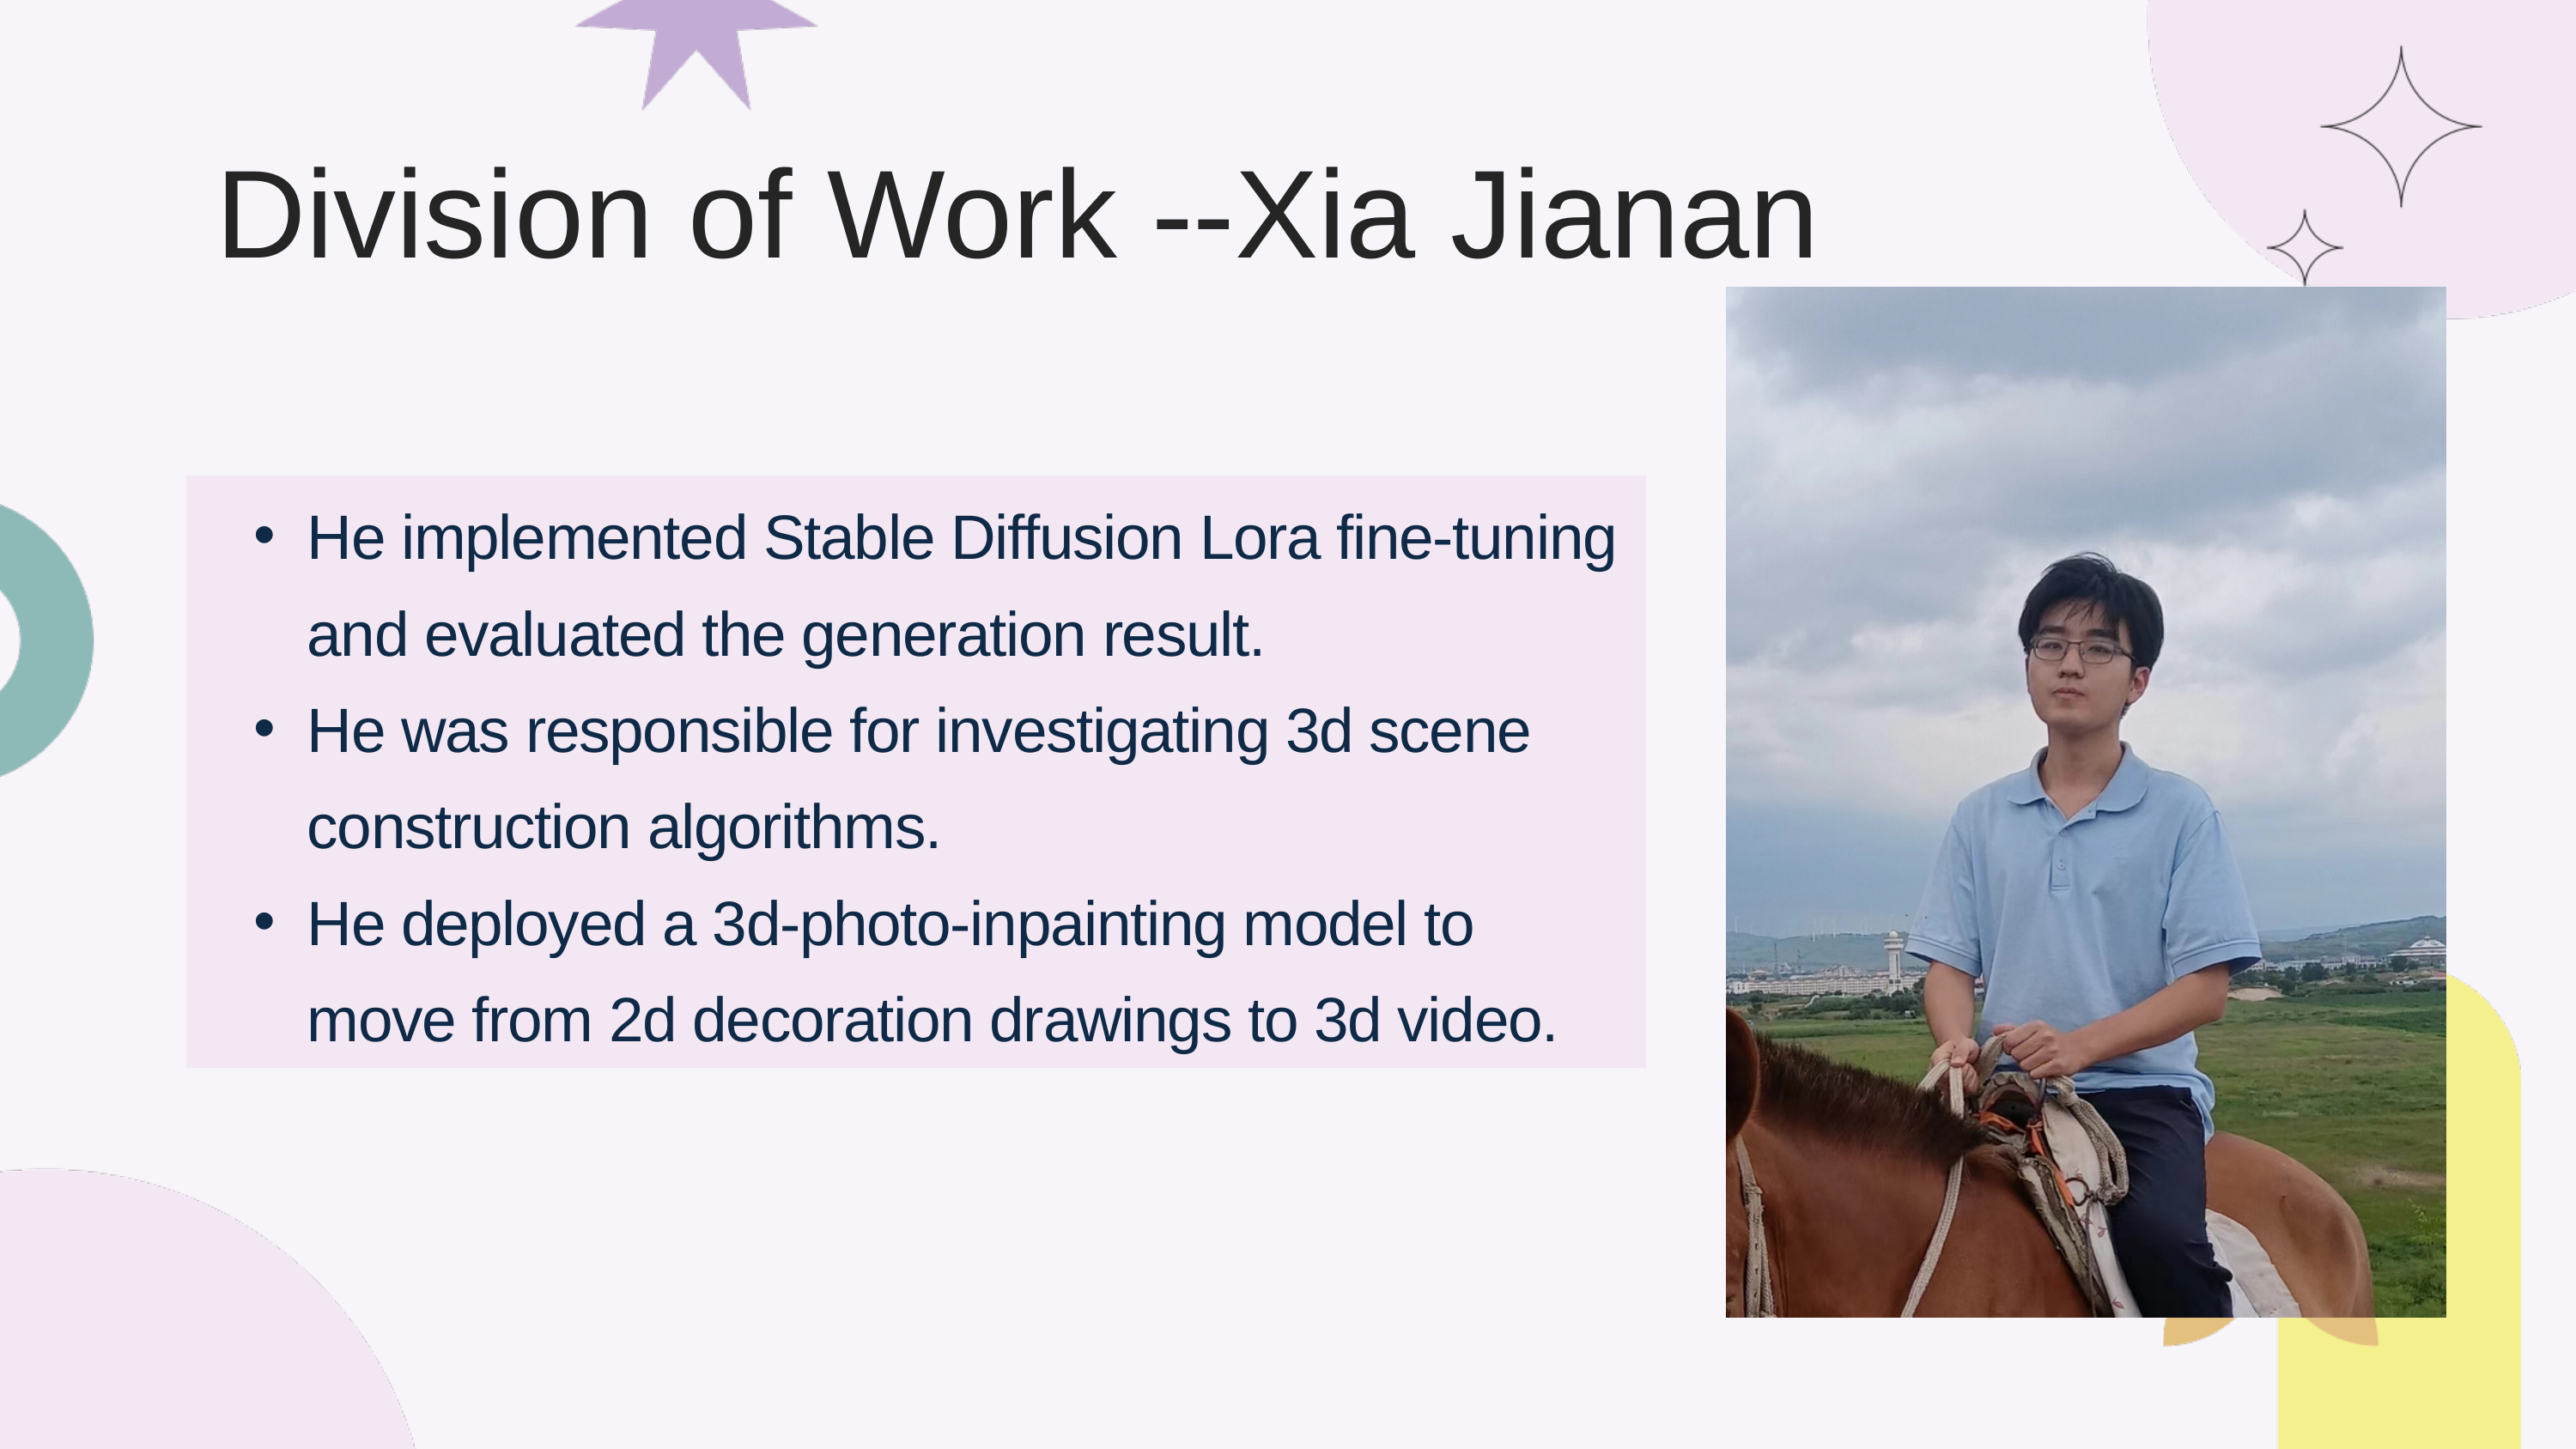

Division of Work --Xia Jianan

He implemented Stable Diffusion Lora fine-tuning and evaluated the generation result.
He was responsible for investigating 3d scene construction algorithms.
He deployed a 3d-photo-inpainting model to move from 2d decoration drawings to 3d video.